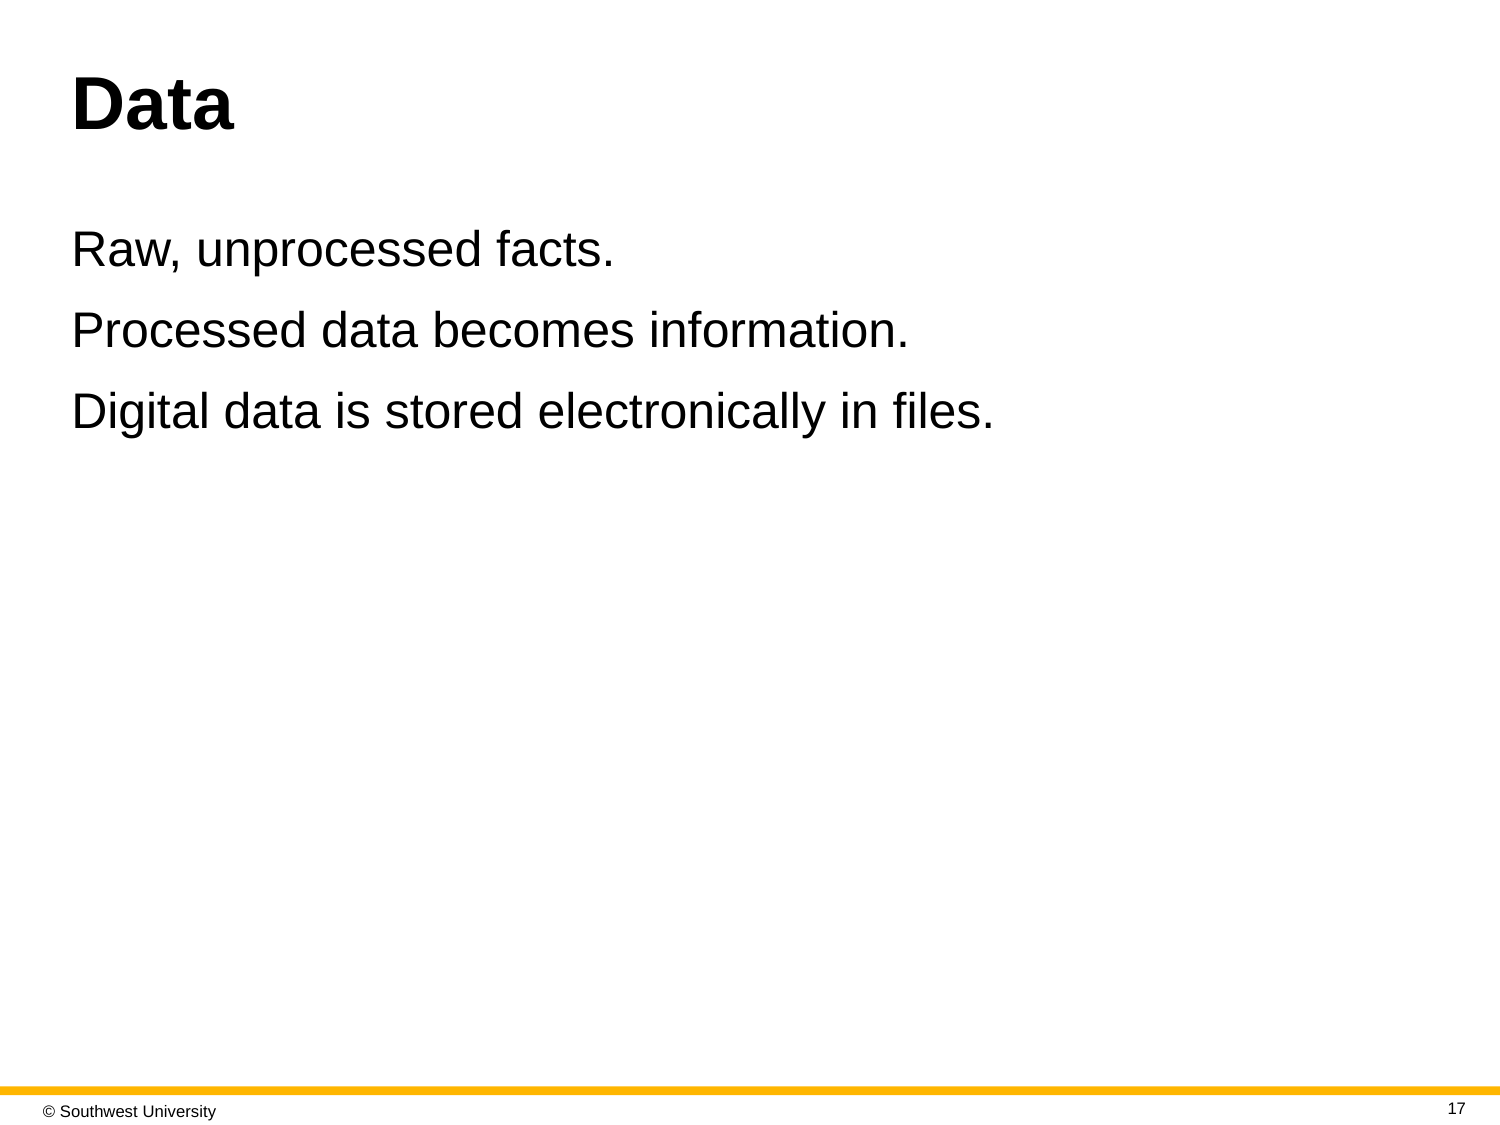

# Data
Raw, unprocessed facts.
Processed data becomes information.
Digital data is stored electronically in files.
17